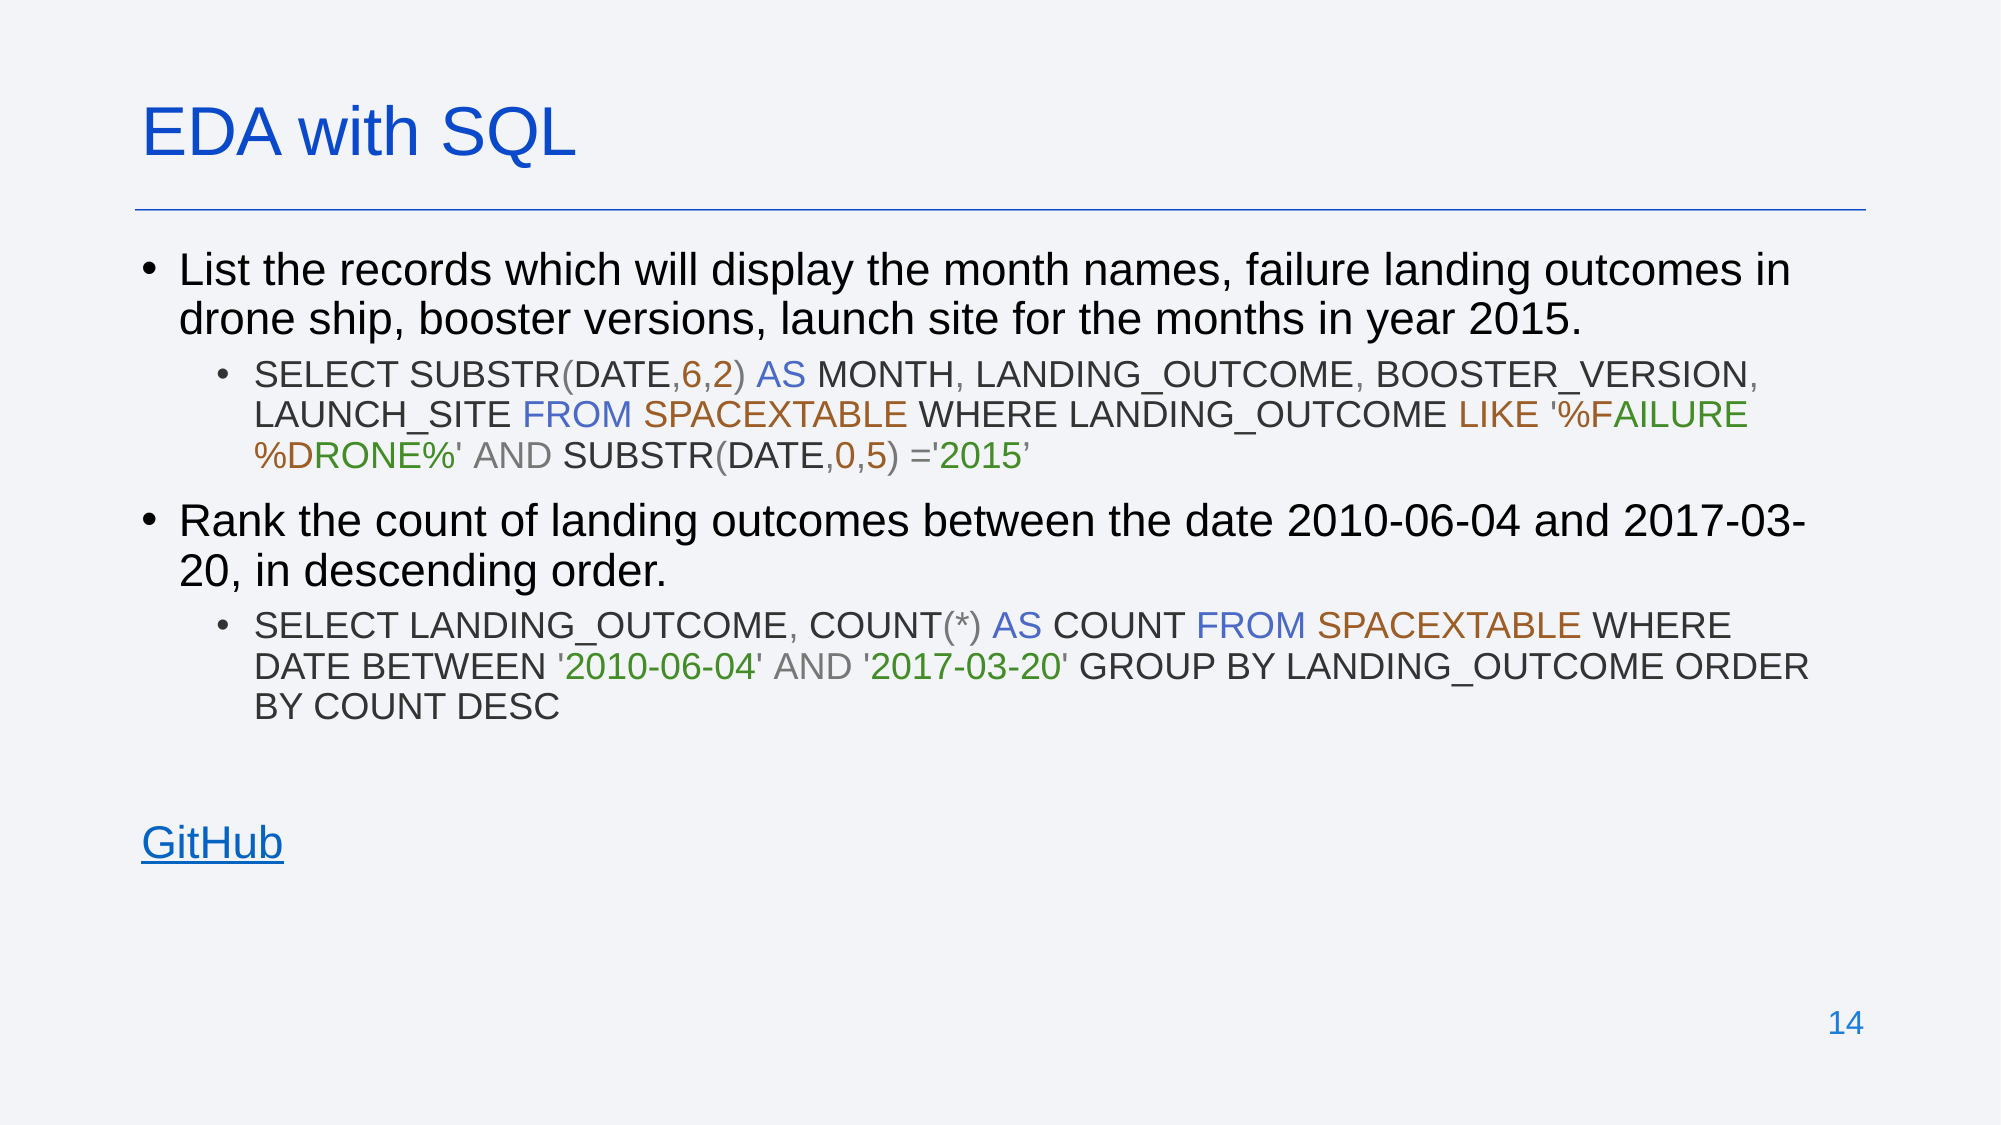

EDA with SQL
List the records which will display the month names, failure landing outcomes in drone ship, booster versions, launch site for the months in year 2015.
SELECT SUBSTR(DATE,6,2) AS MONTH, LANDING_OUTCOME, BOOSTER_VERSION, LAUNCH_SITE FROM SPACEXTABLE WHERE LANDING_OUTCOME LIKE '%FAILURE%DRONE%' AND SUBSTR(DATE,0,5) ='2015’
Rank the count of landing outcomes between the date 2010-06-04 and 2017-03-20, in descending order.
SELECT LANDING_OUTCOME, COUNT(*) AS COUNT FROM SPACEXTABLE WHERE DATE BETWEEN '2010-06-04' AND '2017-03-20' GROUP BY LANDING_OUTCOME ORDER BY COUNT DESC

GitHub
14